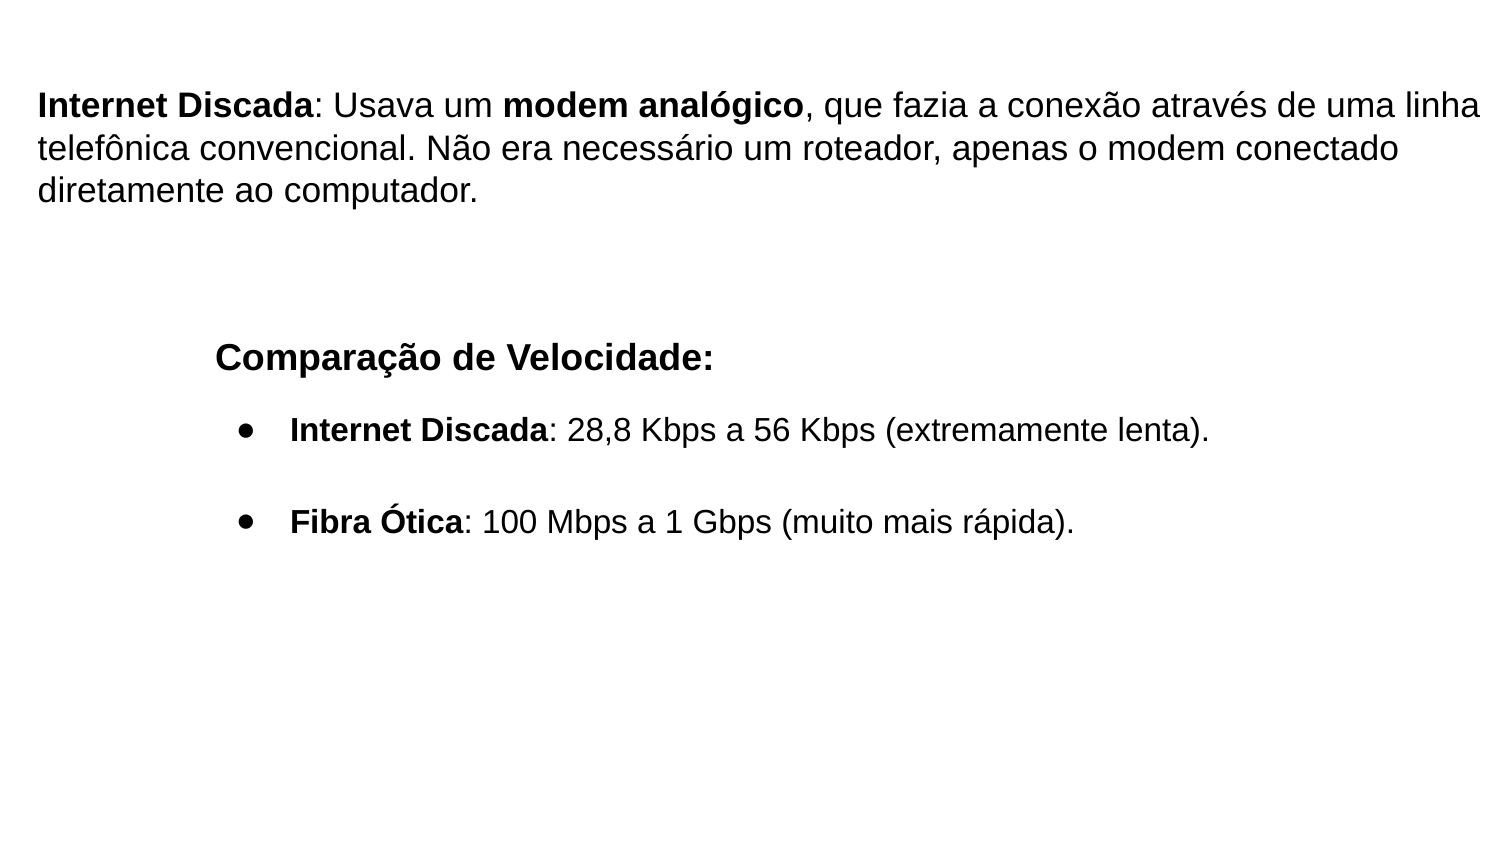

Internet Discada: Usava um modem analógico, que fazia a conexão através de uma linha telefônica convencional. Não era necessário um roteador, apenas o modem conectado diretamente ao computador.
Comparação de Velocidade:
Internet Discada: 28,8 Kbps a 56 Kbps (extremamente lenta).
Fibra Ótica: 100 Mbps a 1 Gbps (muito mais rápida).